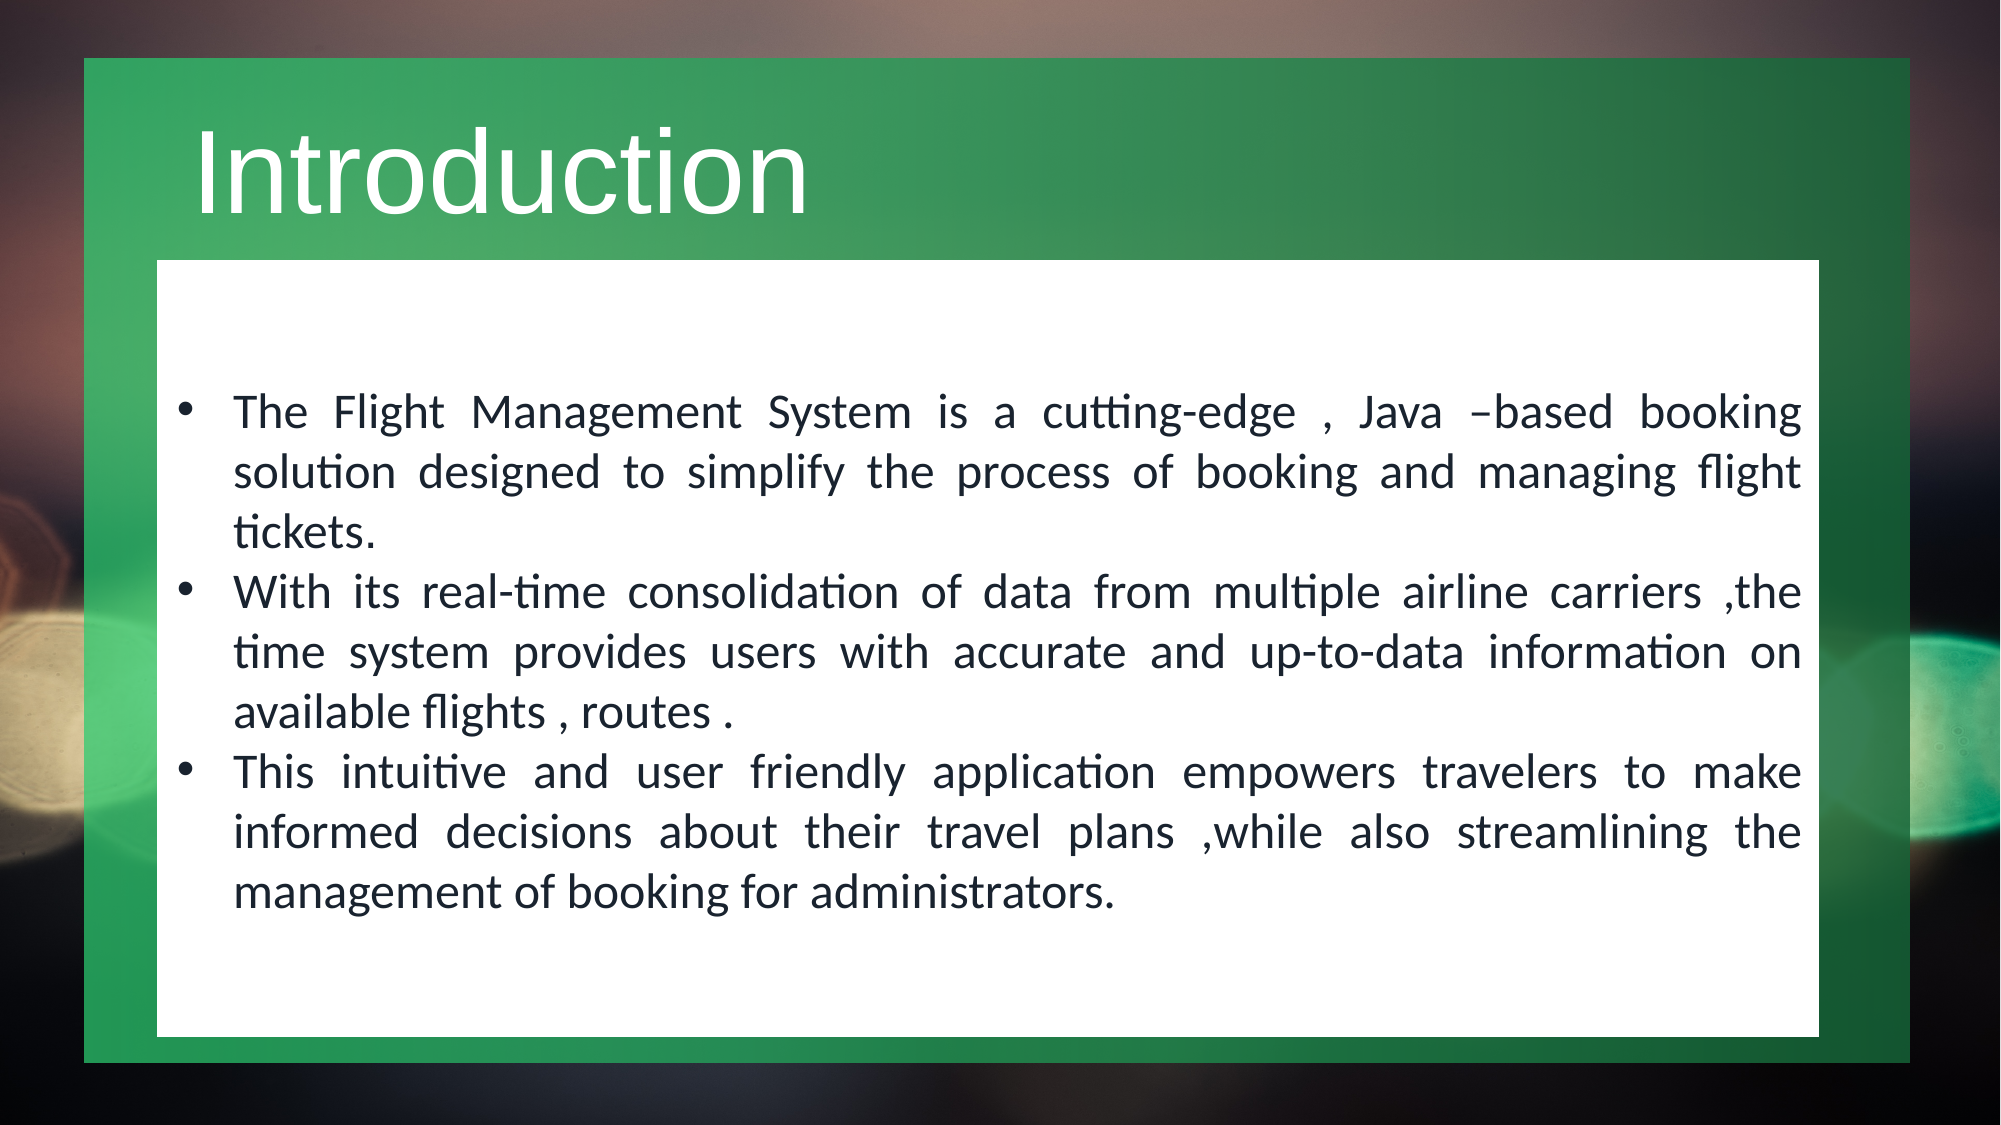

# Introduction
The Flight Management System is a cutting-edge , Java –based booking solution designed to simplify the process of booking and managing flight tickets.
With its real-time consolidation of data from multiple airline carriers ,the time system provides users with accurate and up-to-data information on available flights , routes .
This intuitive and user friendly application empowers travelers to make informed decisions about their travel plans ,while also streamlining the management of booking for administrators.
The Flight Management System is a cutting-edge , Java –based booking solution designed to simplify the process of booking and managing flight tickets.
With its real-time consolidation of data from multiple airline carriers ,the time system provides users with accurate and up-to-data information on available flights , routes .
This intuitive and user friendly application empowers travelers to make informed decisions about their travel plans ,while also streamlining the management of booking for administrators.